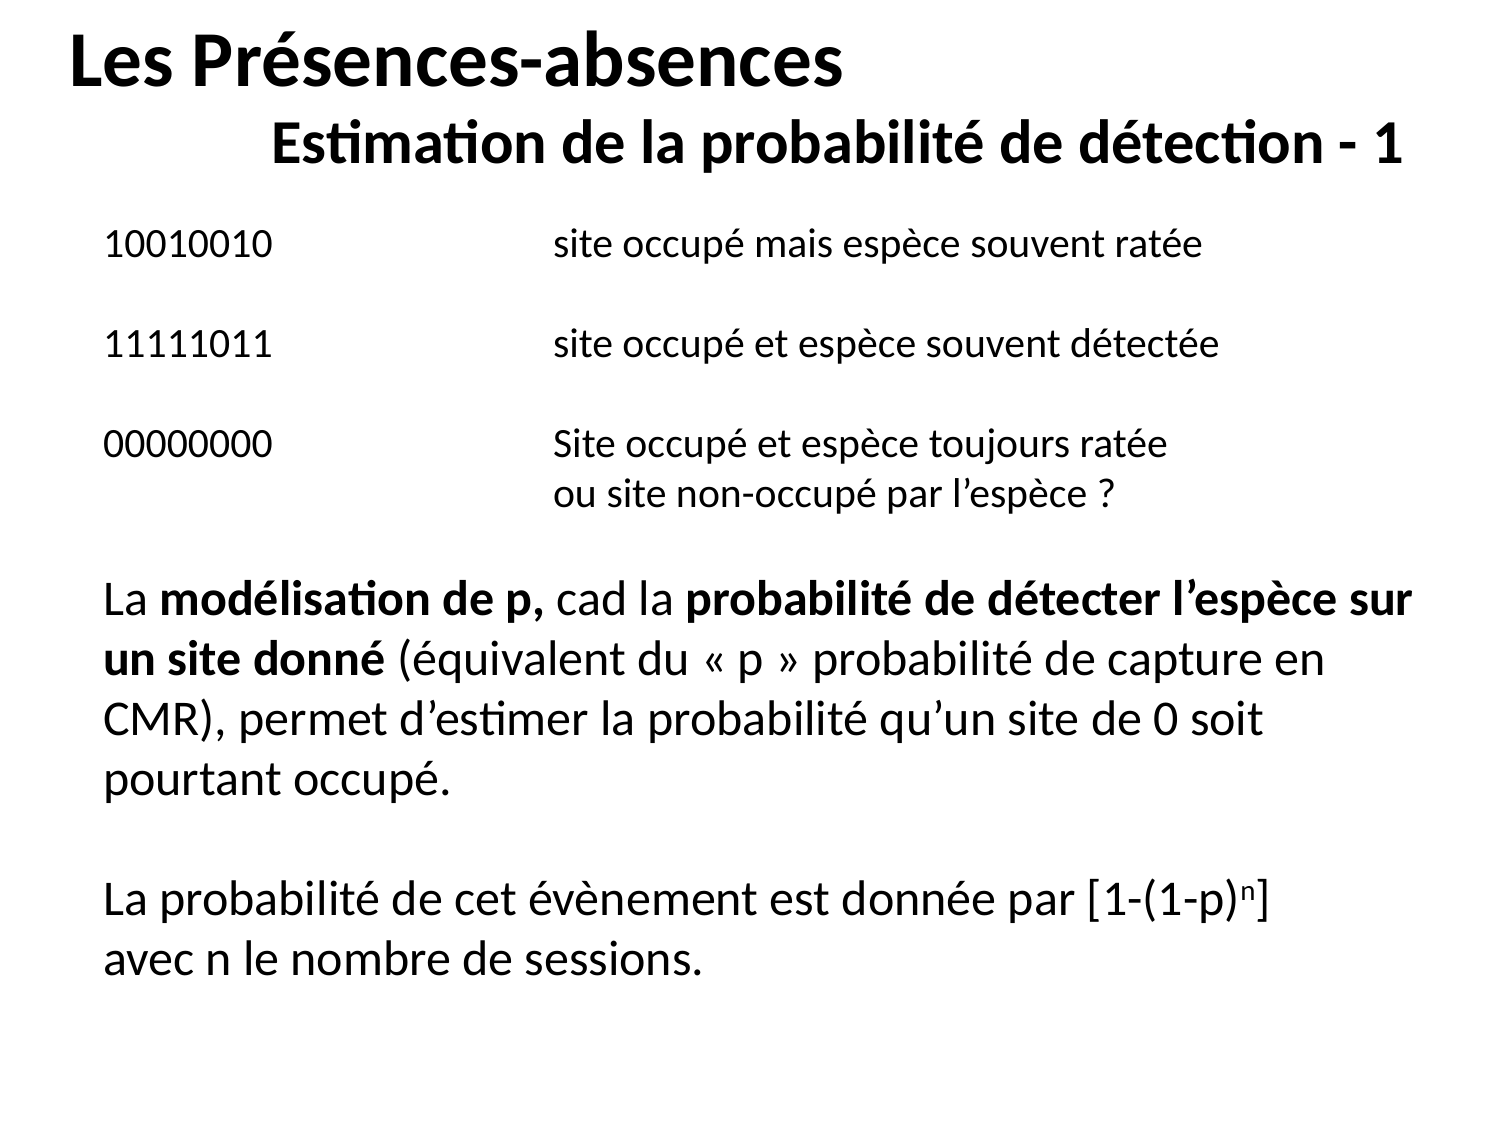

Les Présences-absences
Estimation de la probabilité de détection - 1
10010010		site occupé mais espèce souvent ratée

11111011		site occupé et espèce souvent détectée

00000000		Site occupé et espèce toujours ratée
			ou site non-occupé par l’espèce ?

La modélisation de p, cad la probabilité de détecter l’espèce sur un site donné (équivalent du « p » probabilité de capture en CMR), permet d’estimer la probabilité qu’un site de 0 soit pourtant occupé.

La probabilité de cet évènement est donnée par [1-(1-p)n]
avec n le nombre de sessions.